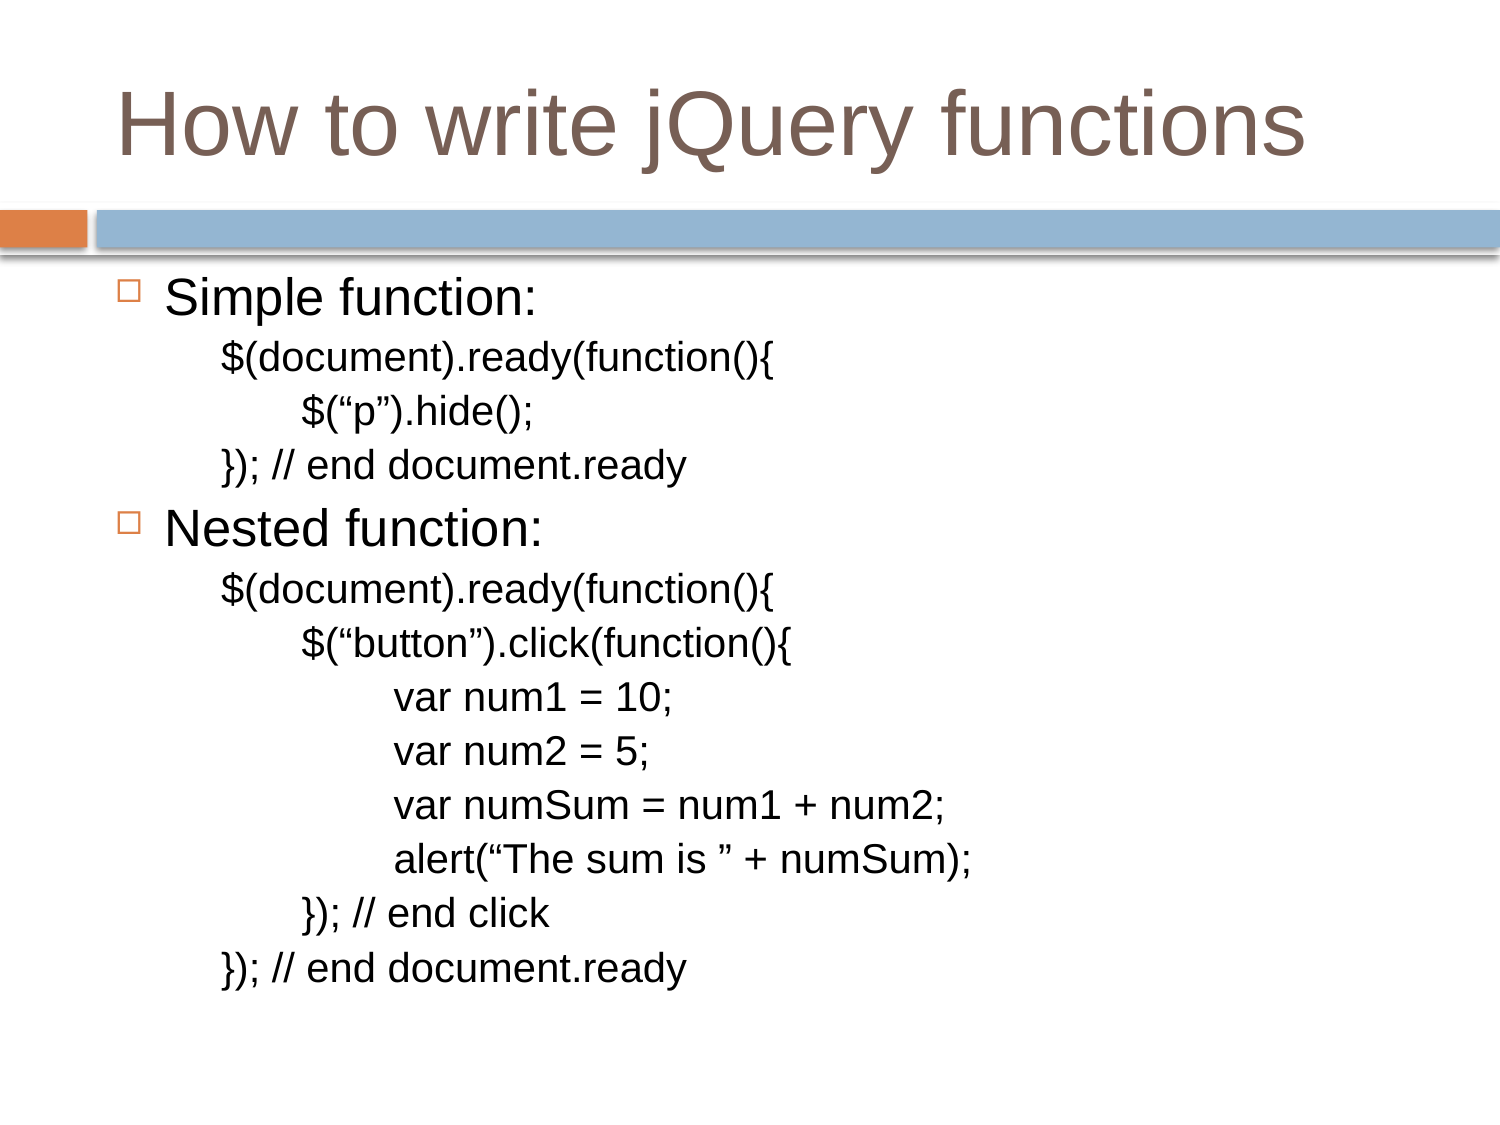

# How to write jQuery functions
Simple function:
$(document).ready(function(){
       $(“p”).hide();
}); // end document.ready
Nested function:
$(document).ready(function(){
       $(“button”).click(function(){
               var num1 = 10;
               var num2 = 5;
               var numSum = num1 + num2;
               alert(“The sum is ” + numSum);
       }); // end click
}); // end document.ready